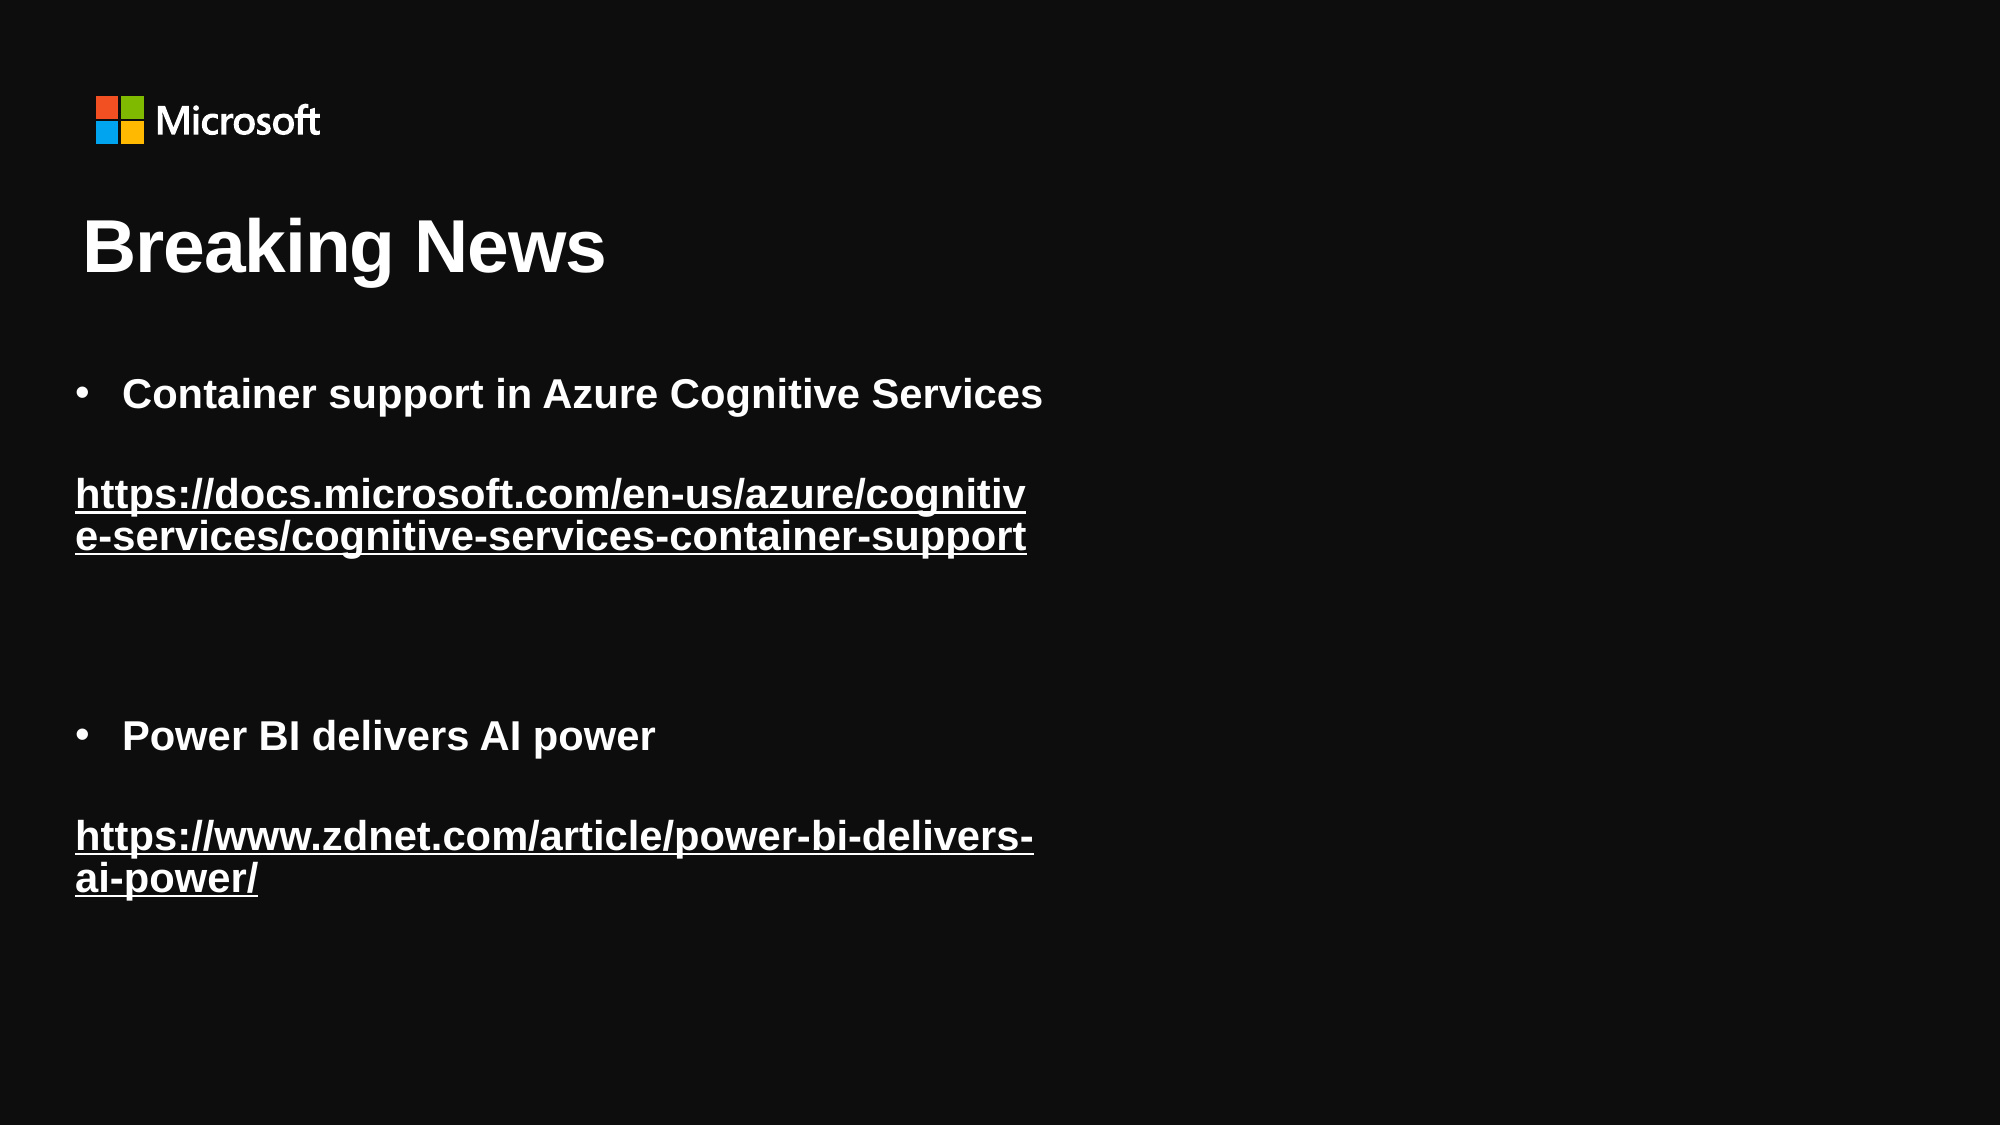

# Breaking News
Container support in Azure Cognitive Services

https://docs.microsoft.com/en-us/azure/cognitive-services/cognitive-services-container-support

Power BI delivers AI power

https://www.zdnet.com/article/power-bi-delivers-ai-power/